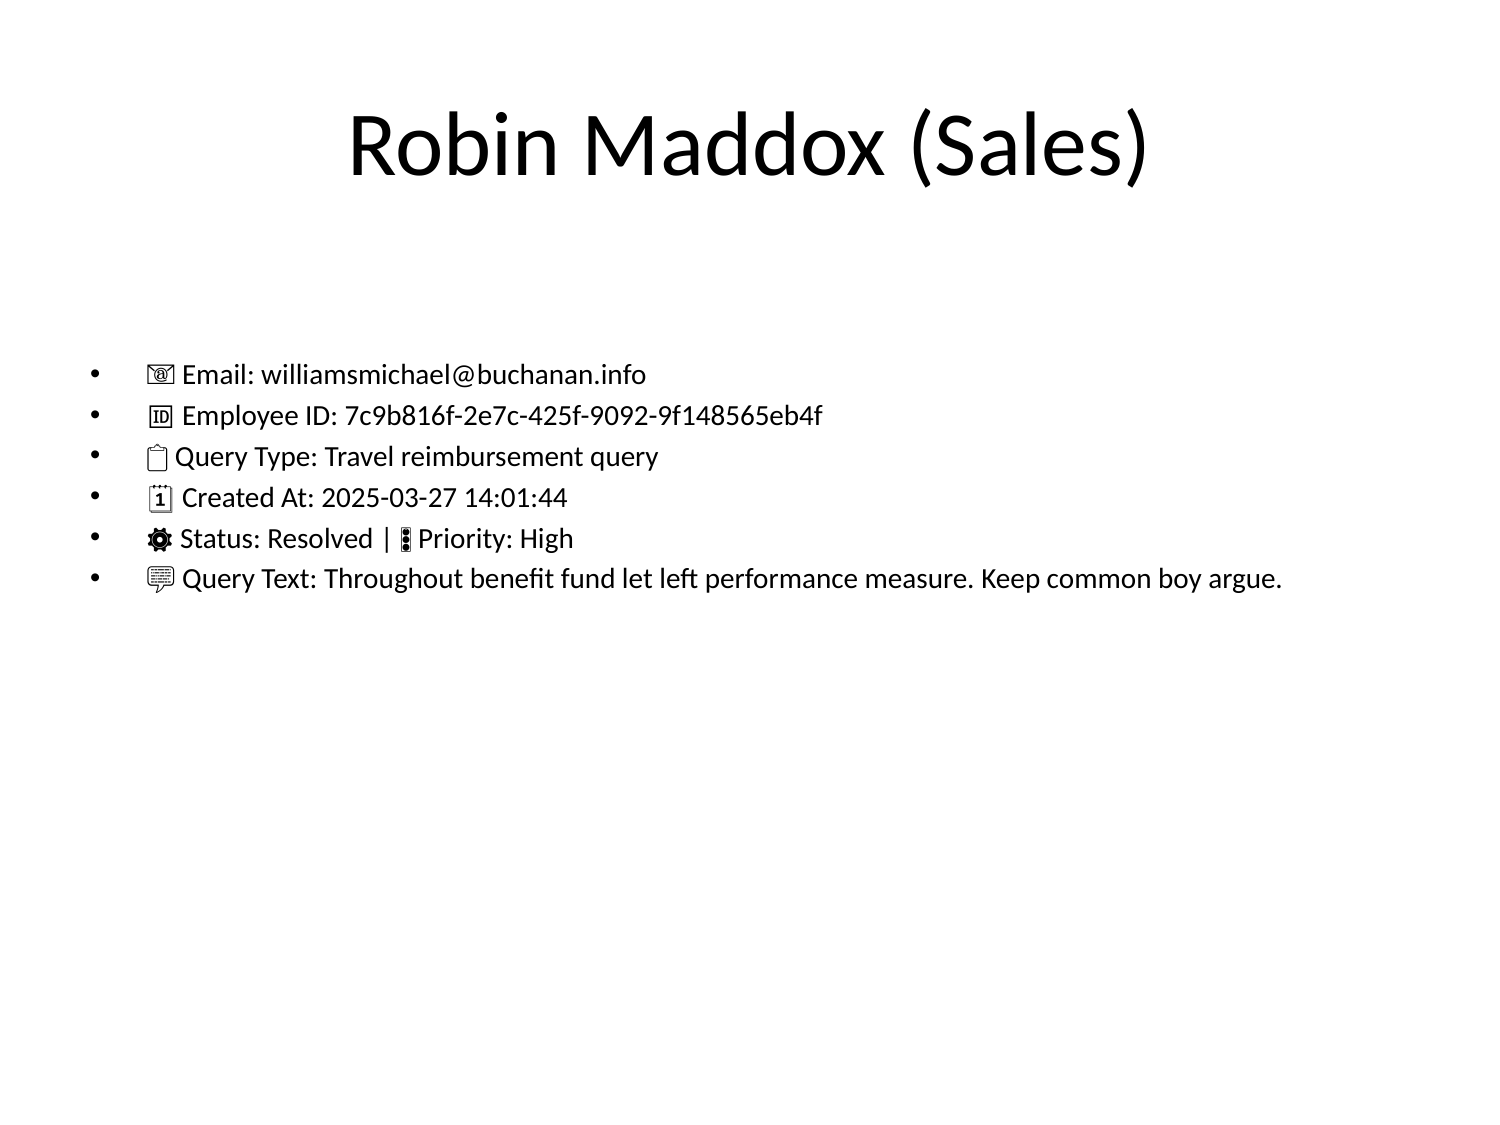

# Robin Maddox (Sales)

📧 Email: williamsmichael@buchanan.info
🆔 Employee ID: 7c9b816f-2e7c-425f-9092-9f148565eb4f
📋 Query Type: Travel reimbursement query
🗓 Created At: 2025-03-27 14:01:44
⚙ Status: Resolved | 🚦 Priority: High
💬 Query Text: Throughout benefit fund let left performance measure. Keep common boy argue.